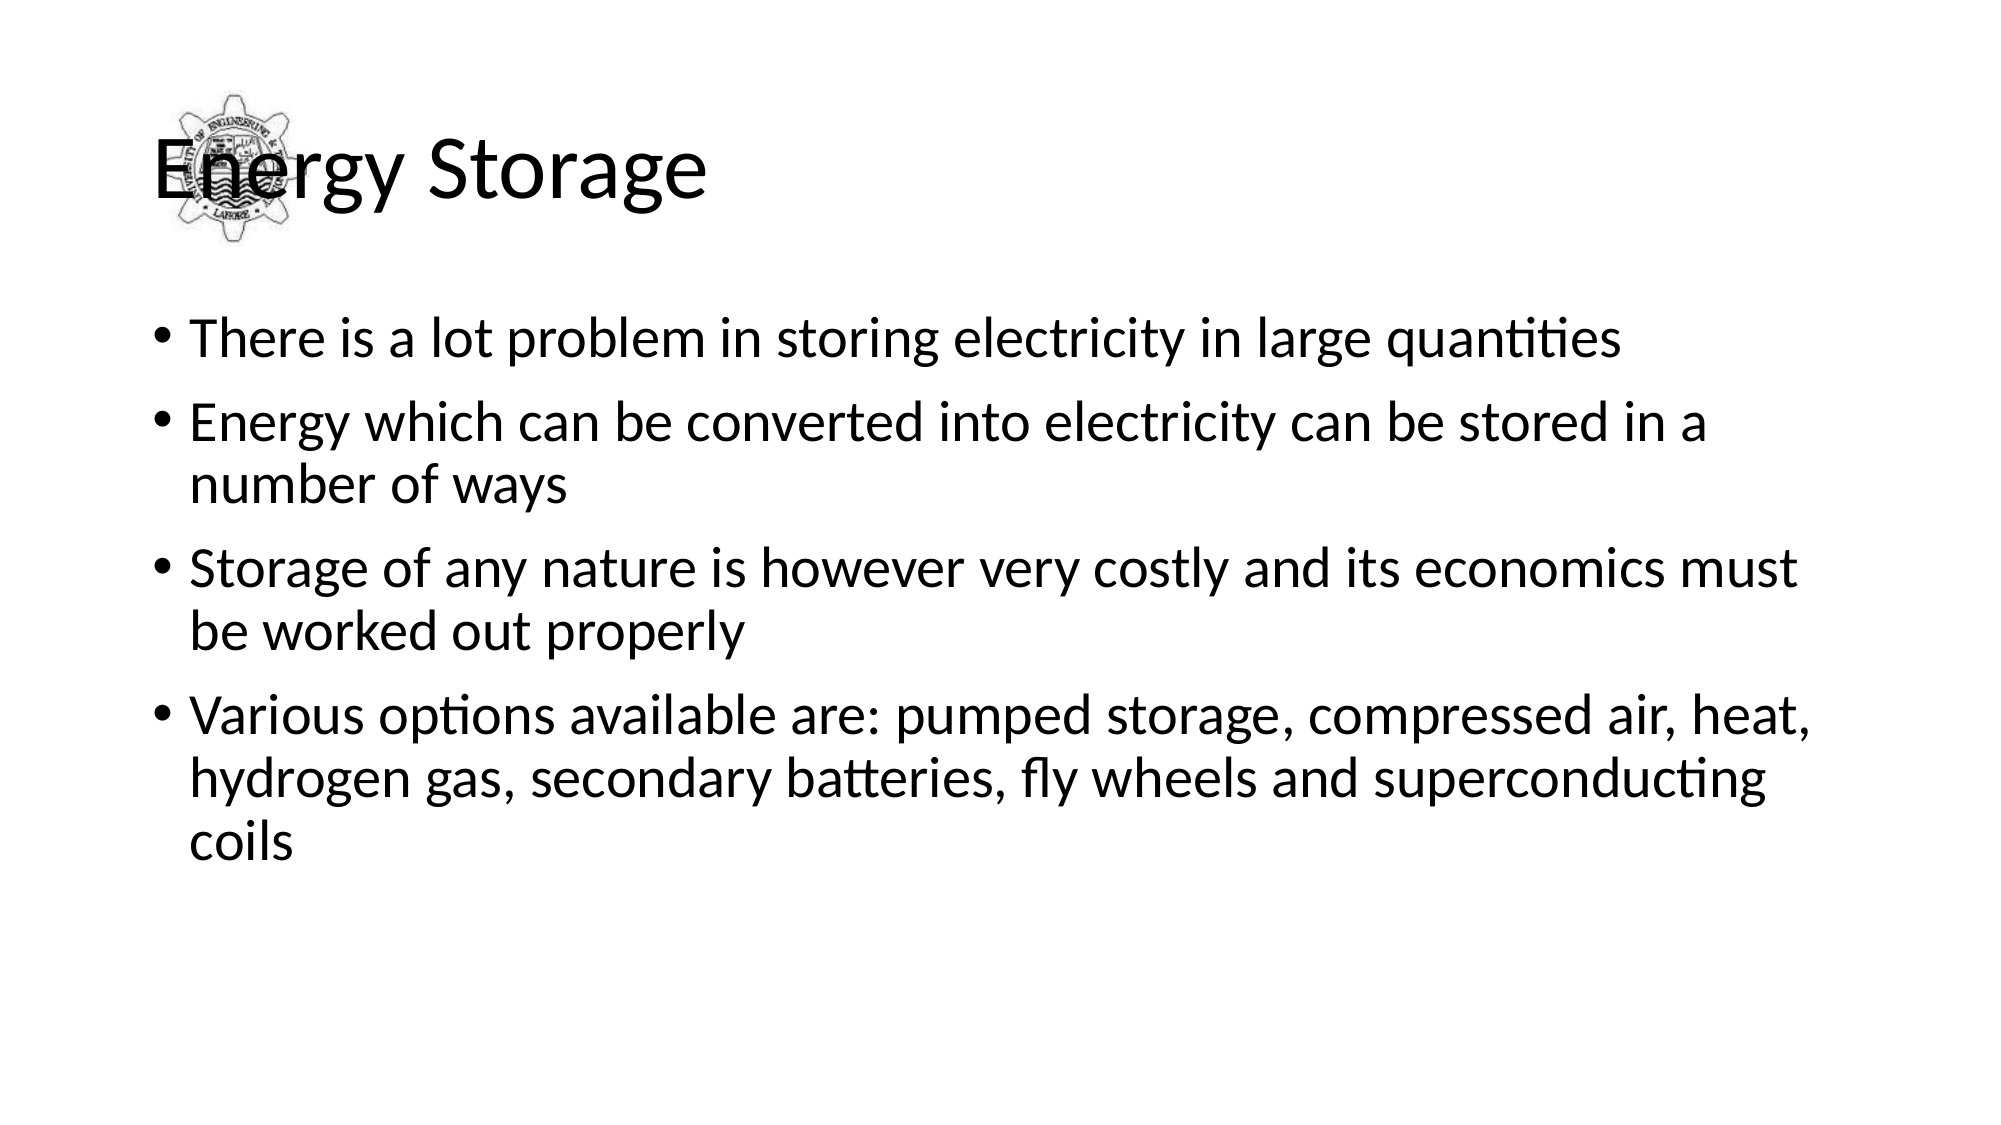

# Energy Storage
There is a lot problem in storing electricity in large quantities
Energy which can be converted into electricity can be stored in a number of ways
Storage of any nature is however very costly and its economics must be worked out properly
Various options available are: pumped storage, compressed air, heat, hydrogen gas, secondary batteries, fly wheels and superconducting coils